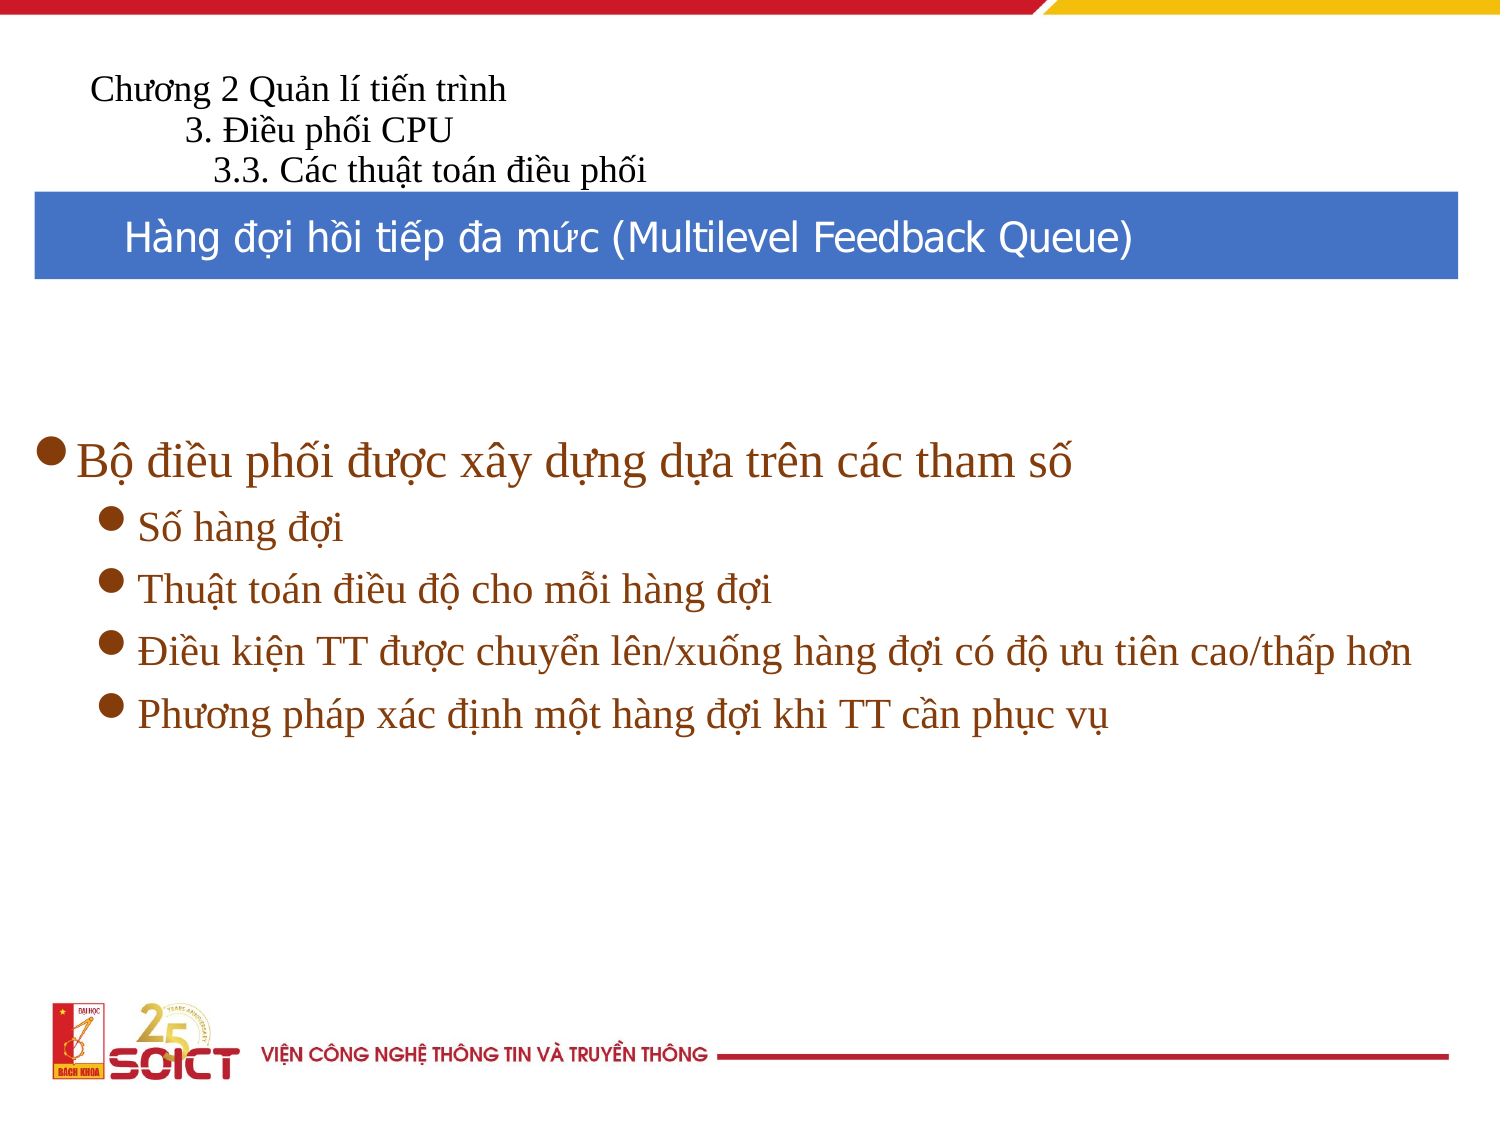

# Chương 2 Quản lí tiến trình 3. Điều phối CPU 3.3. Các thuật toán điều phối
Hàng đợi hồi tiếp đa mức (Multilevel Feedback Queue)
Bộ điều phối được xây dựng dựa trên các tham số
Số hàng đợi
Thuật toán điều độ cho mỗi hàng đợi
Điều kiện TT được chuyển lên/xuống hàng đợi có độ ưu tiên cao/thấp hơn
Phương pháp xác định một hàng đợi khi TT cần phục vụ